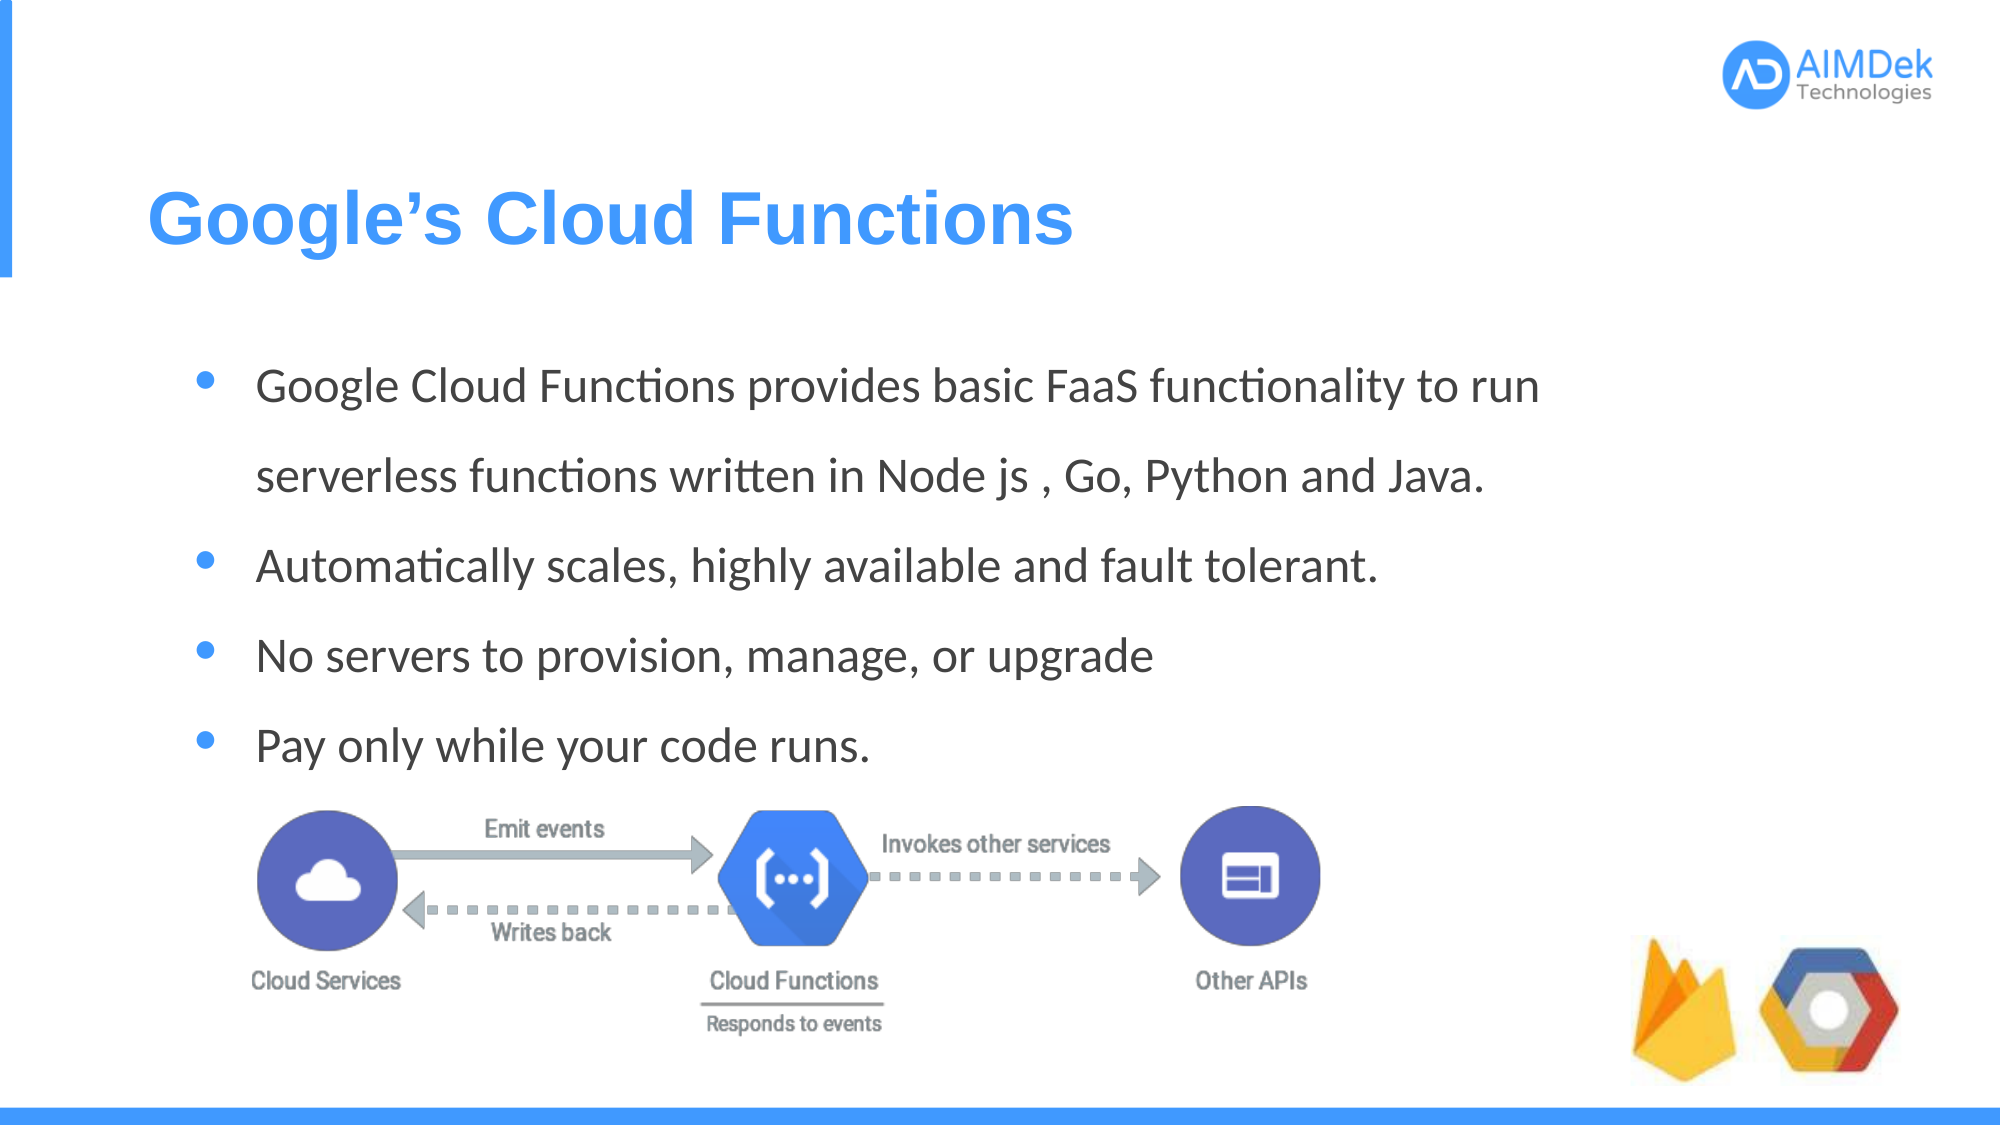

# Google’s Cloud Functions
Google Cloud Functions provides basic FaaS functionality to run serverless functions written in Node js , Go, Python and Java.
Automatically scales, highly available and fault tolerant.
No servers to provision, manage, or upgrade
Pay only while your code runs.